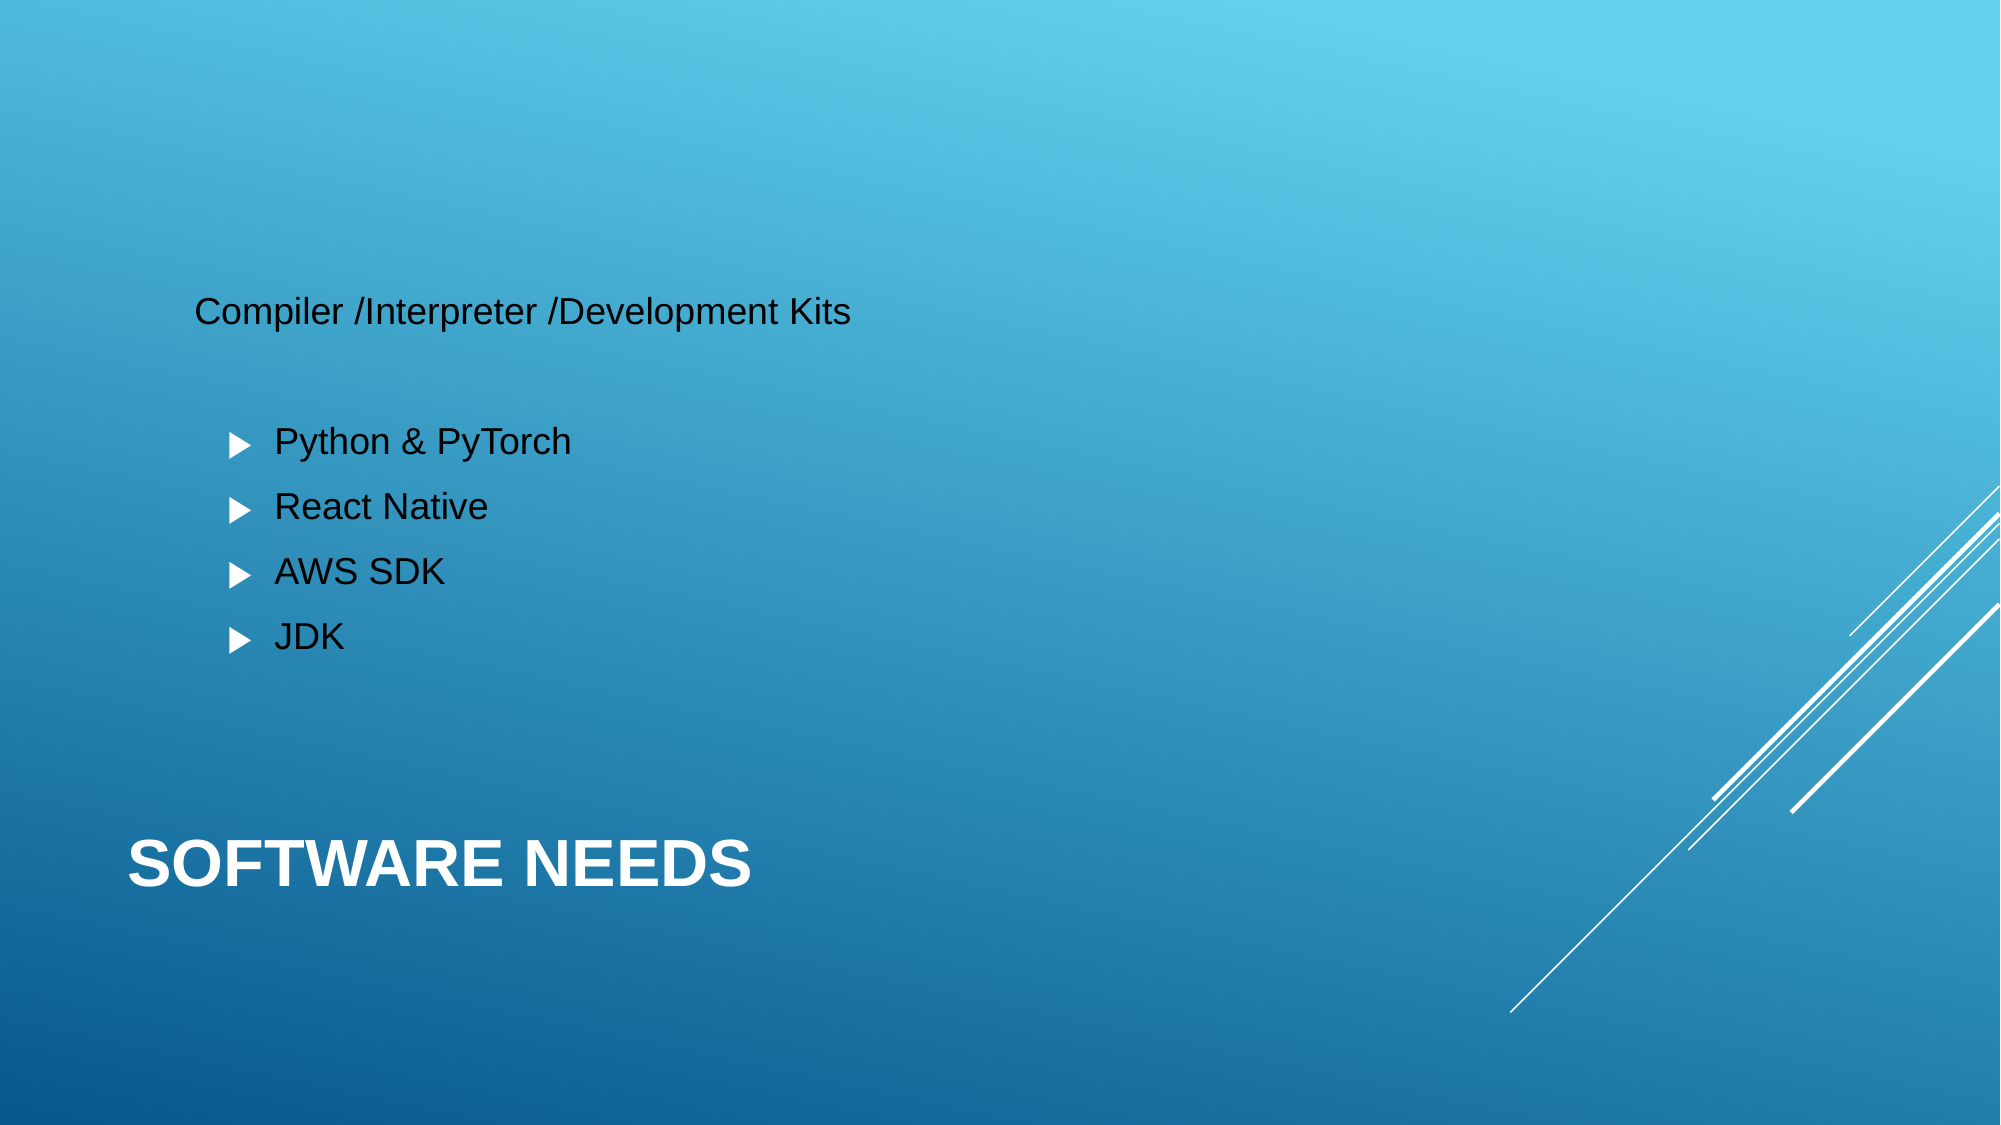

Compiler /Interpreter /Development Kits

Python & PyTorch
React Native
AWS SDK
JDK
# SOFTWARE NEEDS